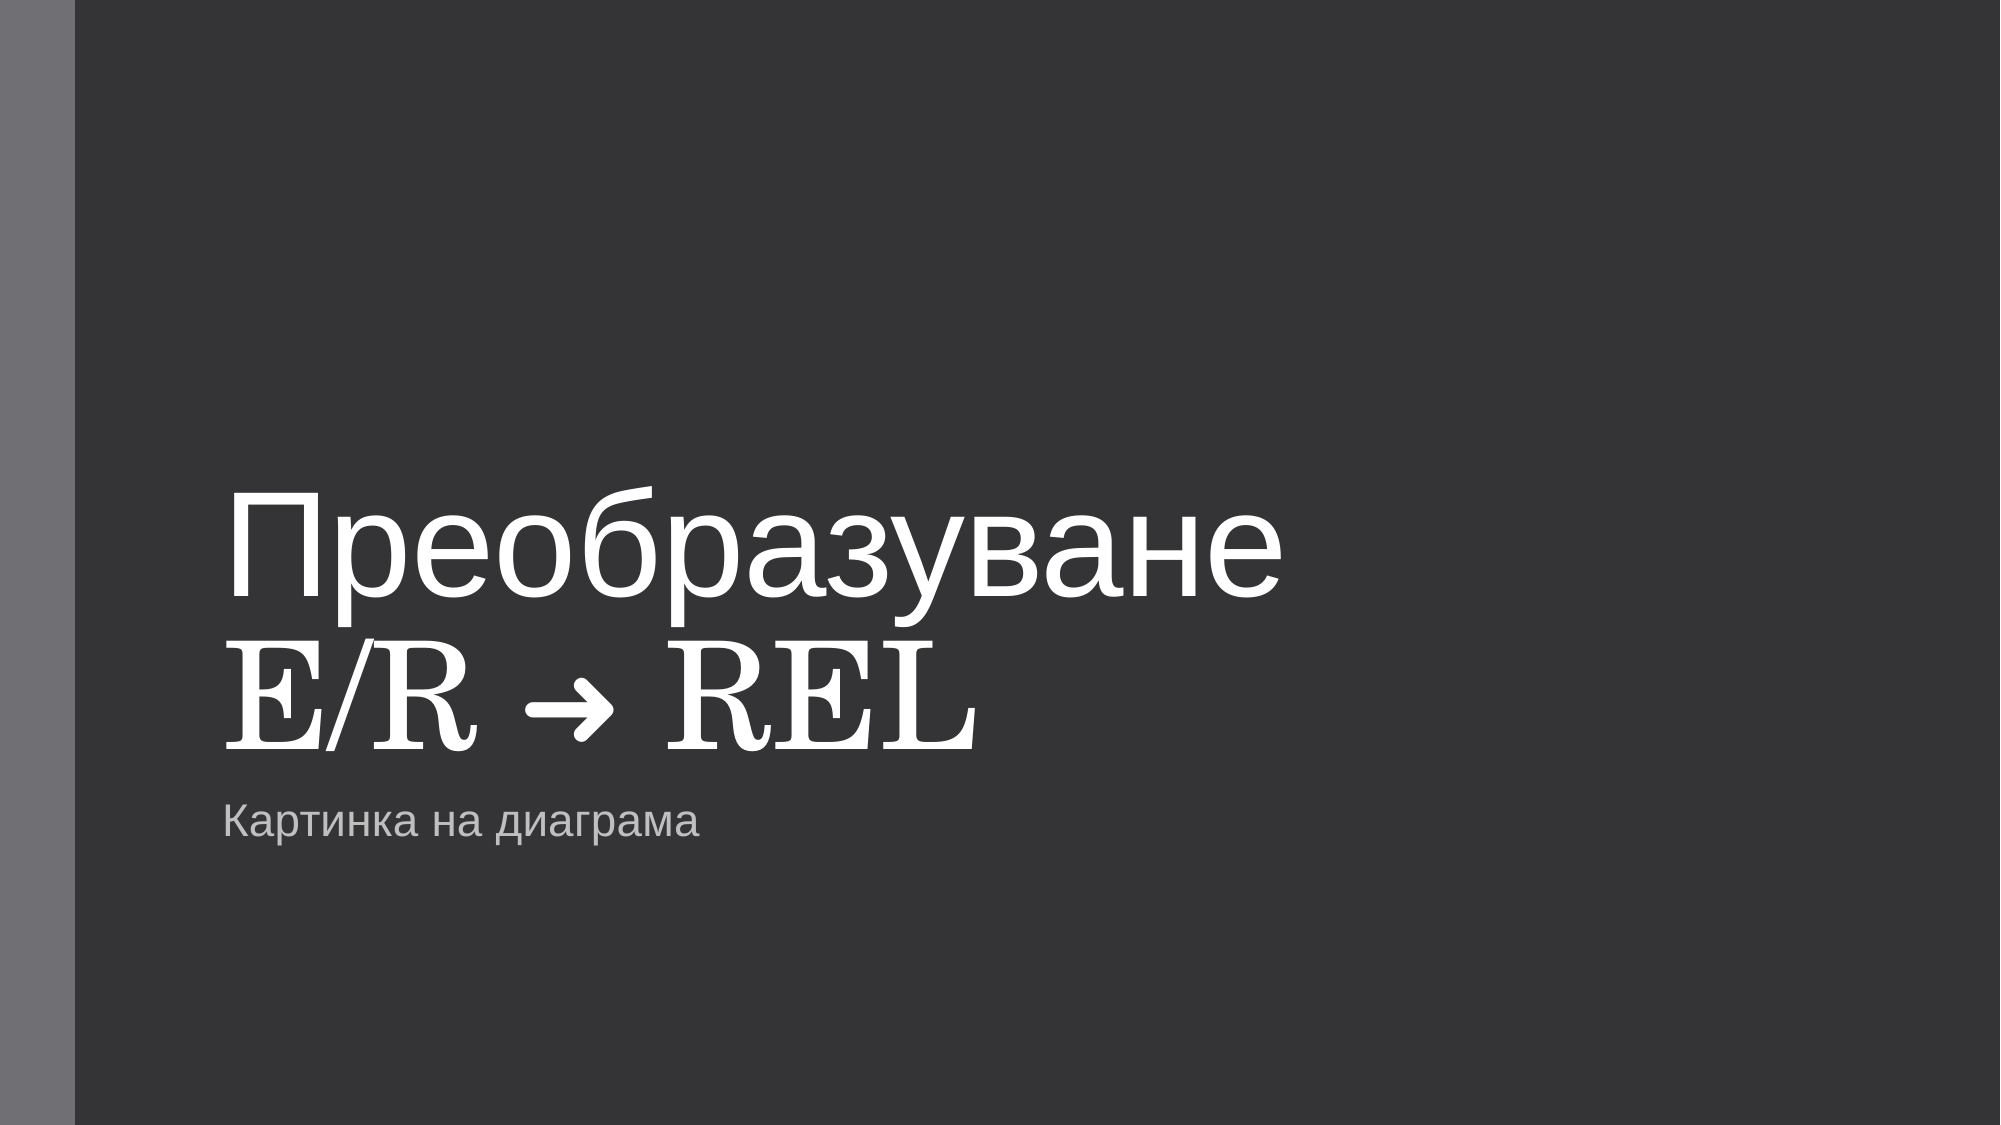

# Преобразуване E/R ➜ REL
Картинка на диаграма